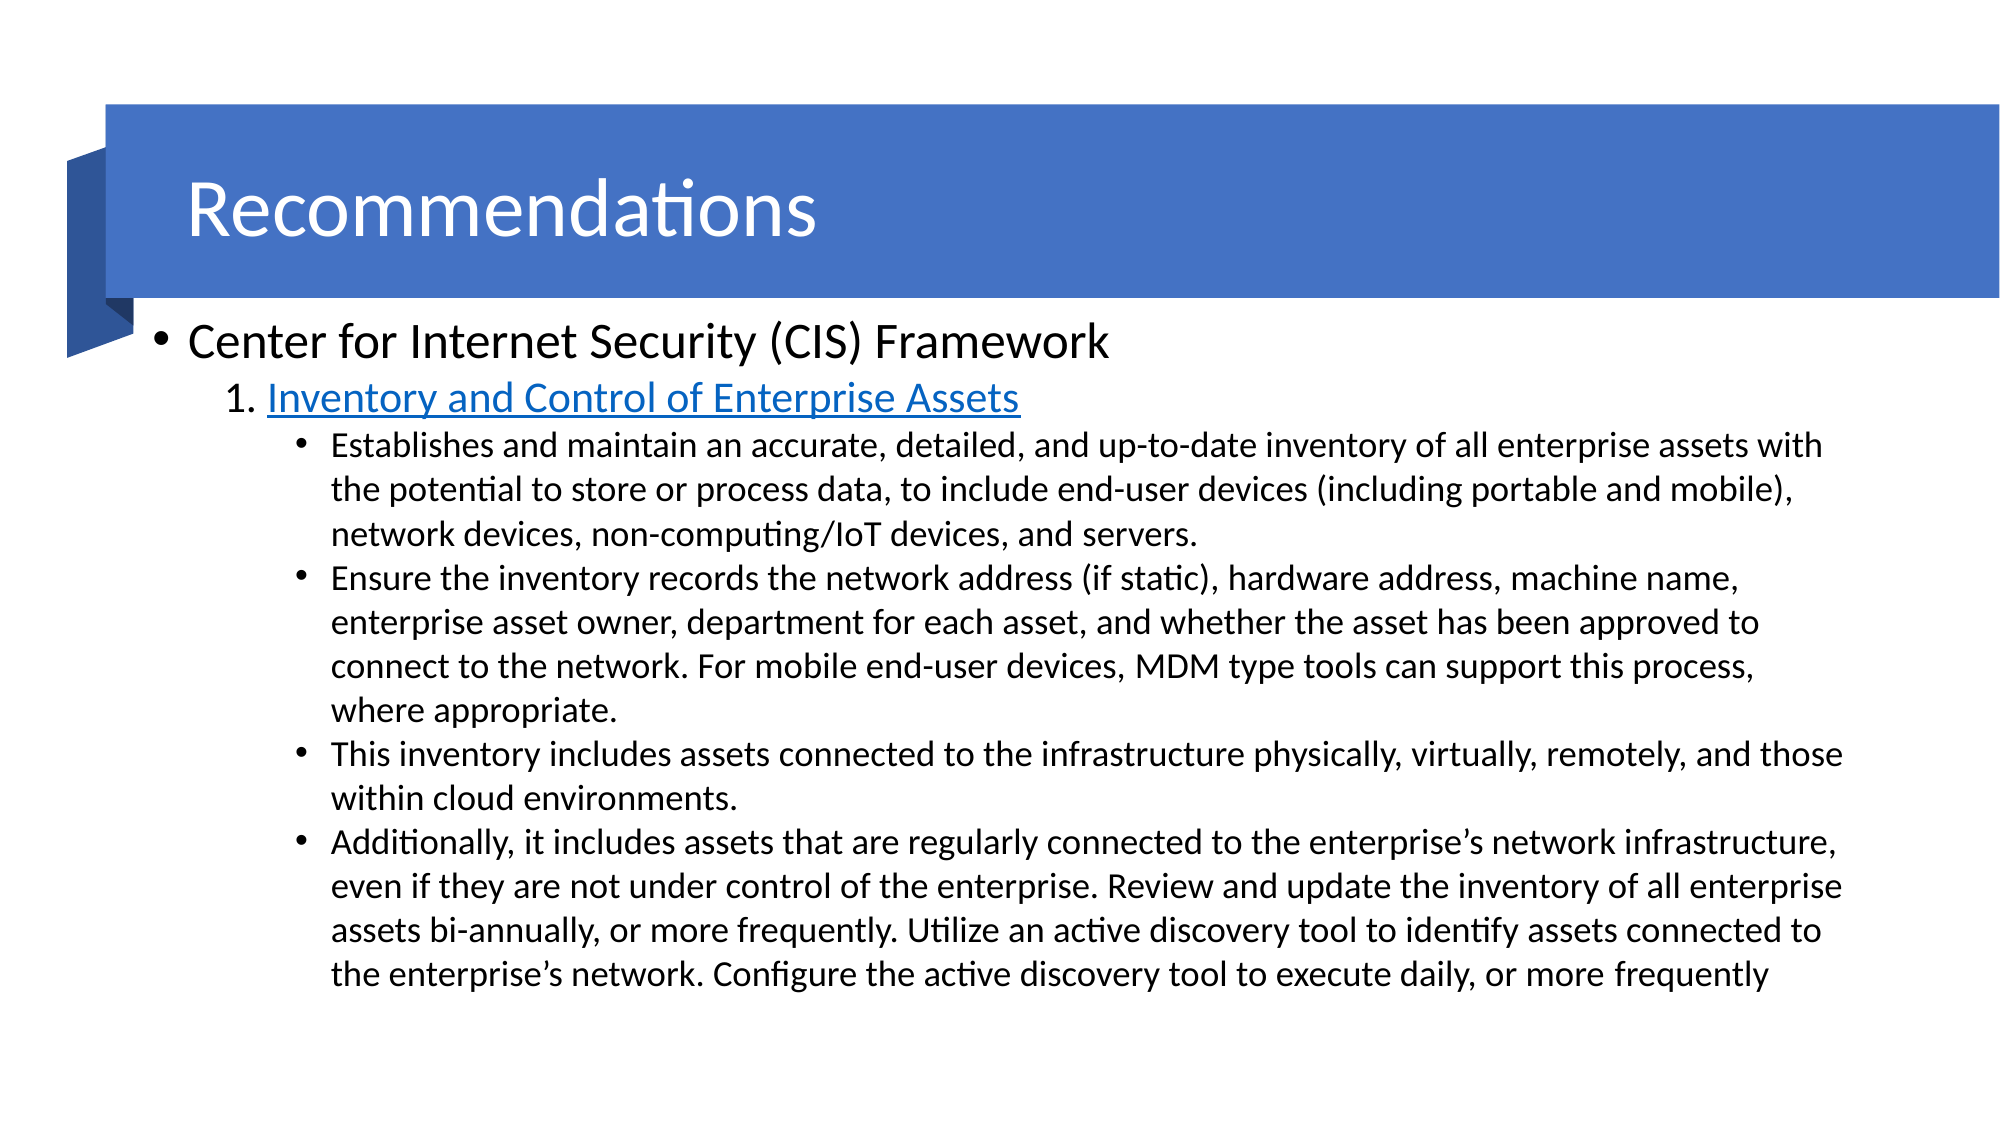

# Recommendations
Center for Internet Security (CIS) Framework
1. Inventory and Control of Enterprise Assets
Establishes and maintain an accurate, detailed, and up-to-date inventory of all enterprise assets with the potential to store or process data, to include end-user devices (including portable and mobile), network devices, non-computing/IoT devices, and servers.
Ensure the inventory records the network address (if static), hardware address, machine name, enterprise asset owner, department for each asset, and whether the asset has been approved to connect to the network. For mobile end-user devices, MDM type tools can support this process, where appropriate.
This inventory includes assets connected to the infrastructure physically, virtually, remotely, and those within cloud environments.
Additionally, it includes assets that are regularly connected to the enterprise’s network infrastructure, even if they are not under control of the enterprise. Review and update the inventory of all enterprise assets bi-annually, or more frequently. Utilize an active discovery tool to identify assets connected to the enterprise’s network. Configure the active discovery tool to execute daily, or more frequently